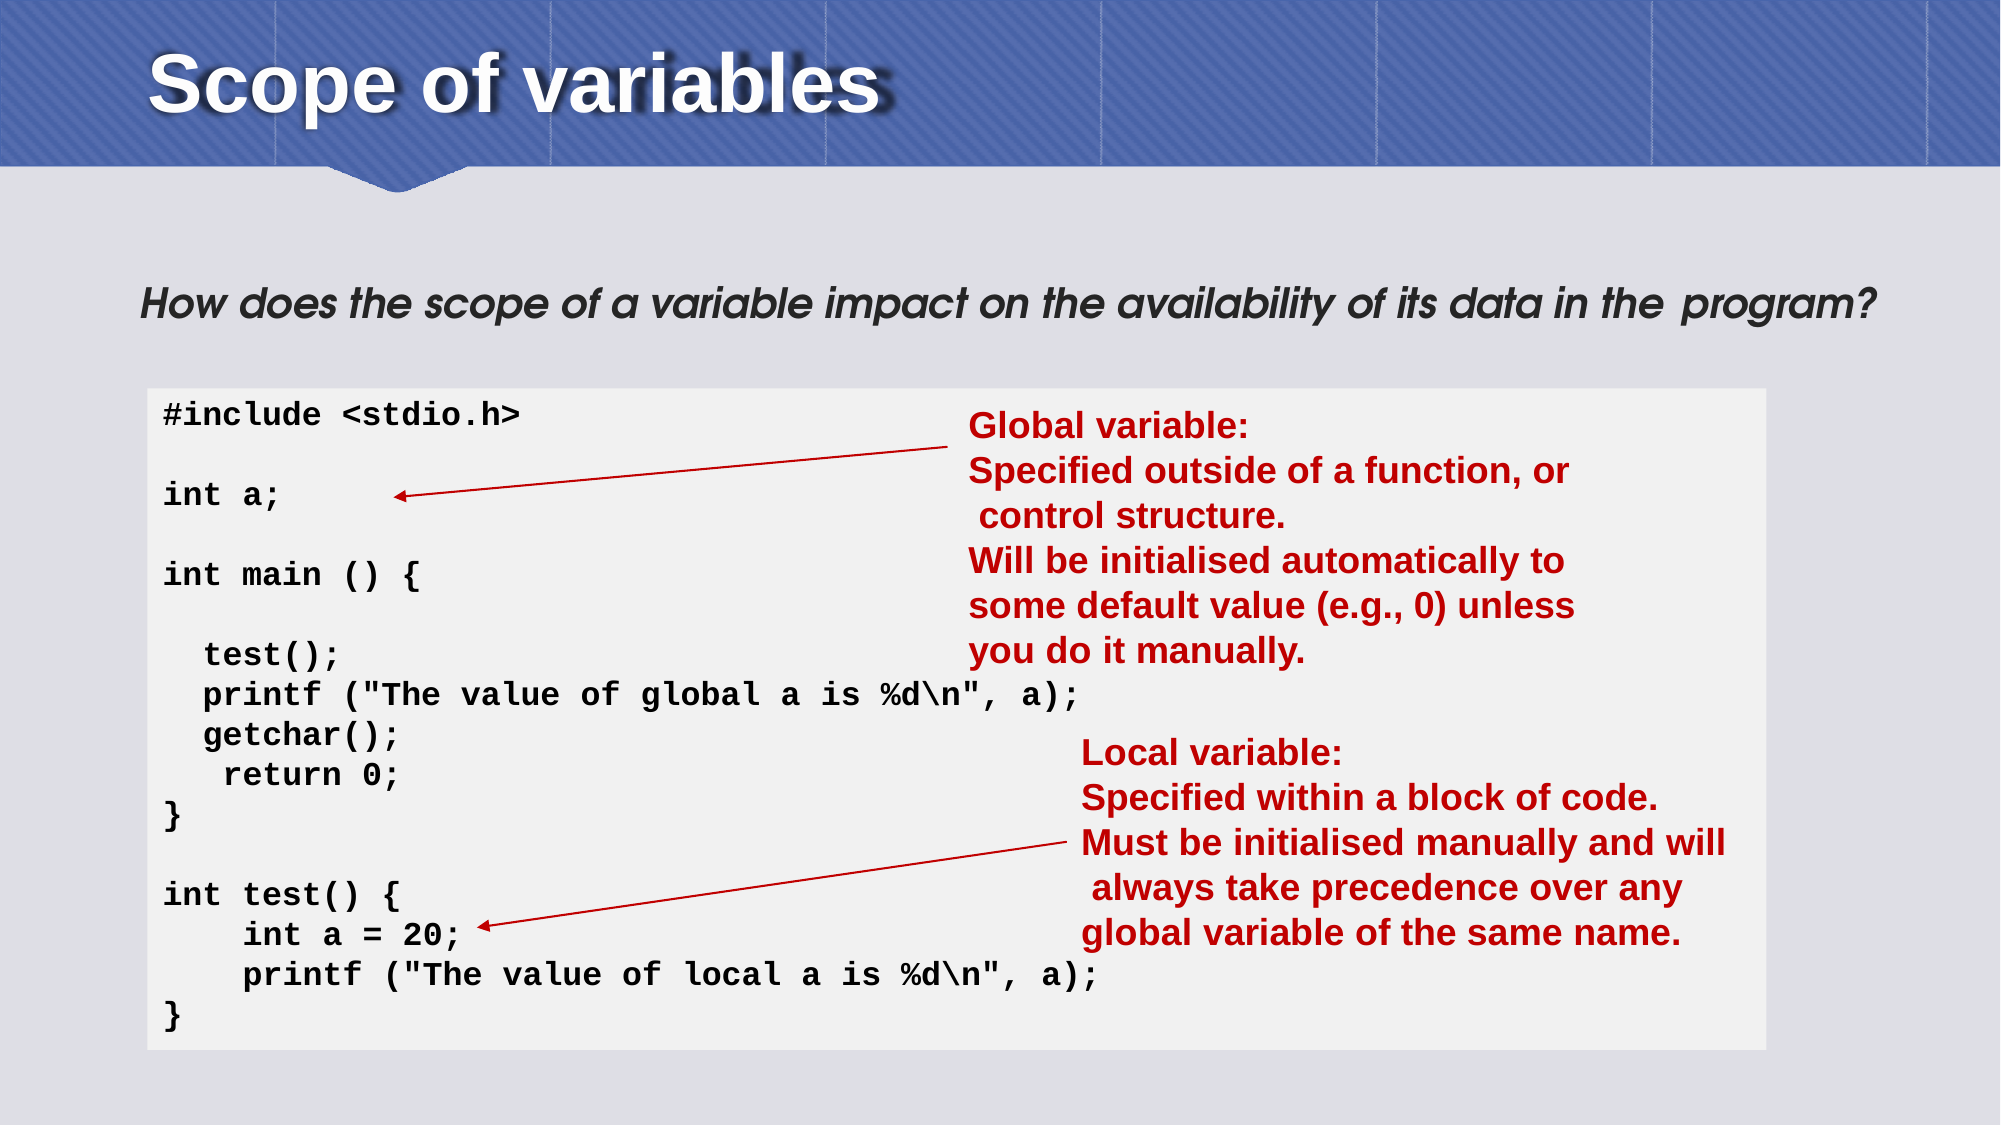

# Scope of variables
How does the scope of a variable impact on the availability of its data in the program?

#include <stdio.h>
Global variable:
Specified outside of a function, or  control structure.
Will be initialised automatically to  some default value (e.g., 0) unless  you do it manually.

int a;
int main () {
test();
printf ("The value of global a is %d\n", a);
getchar();  return 0;
Local variable:
Specified within a block of code.  Must be initialised manually and will  always take precedence over any  global variable of the same name.
}
int test() {
int a = 20;
printf ("The value of local a is %d\n", a);
}